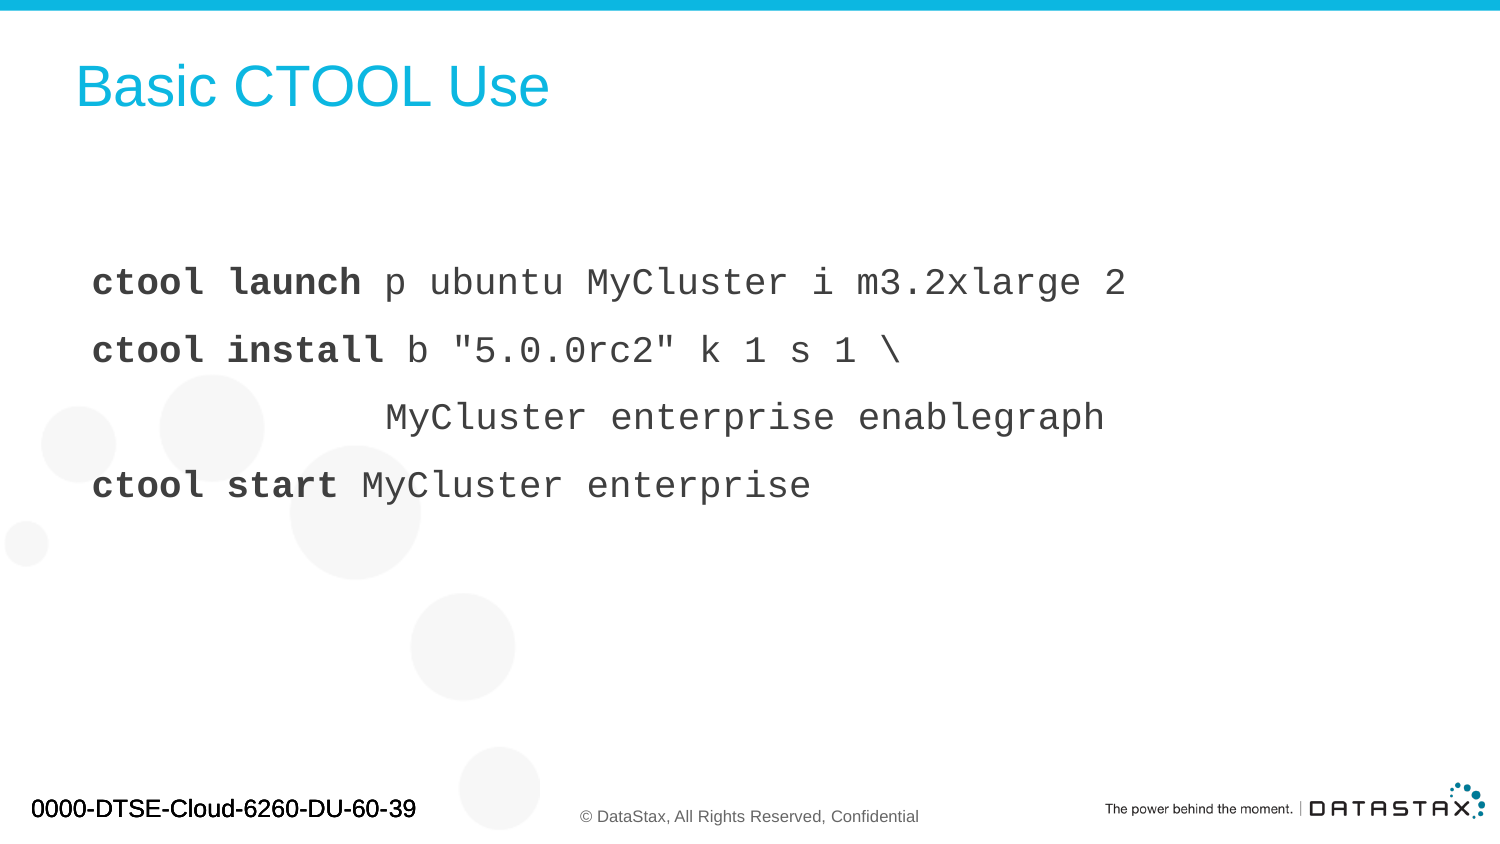

# Basic CTOOL Use

ctool launch p ubuntu MyCluster i m3.2xlarge 2
ctool install b "5.0.0rc2" k 1 s 1 \
		MyCluster enterprise enablegraph
ctool start MyCluster enterprise

0000-DTSE-Cloud-6260-DU-60-39
0000-DTSE-Cloud-6260-DU-60-39
0000-DTSE-Cloud-6260-DU-60-39